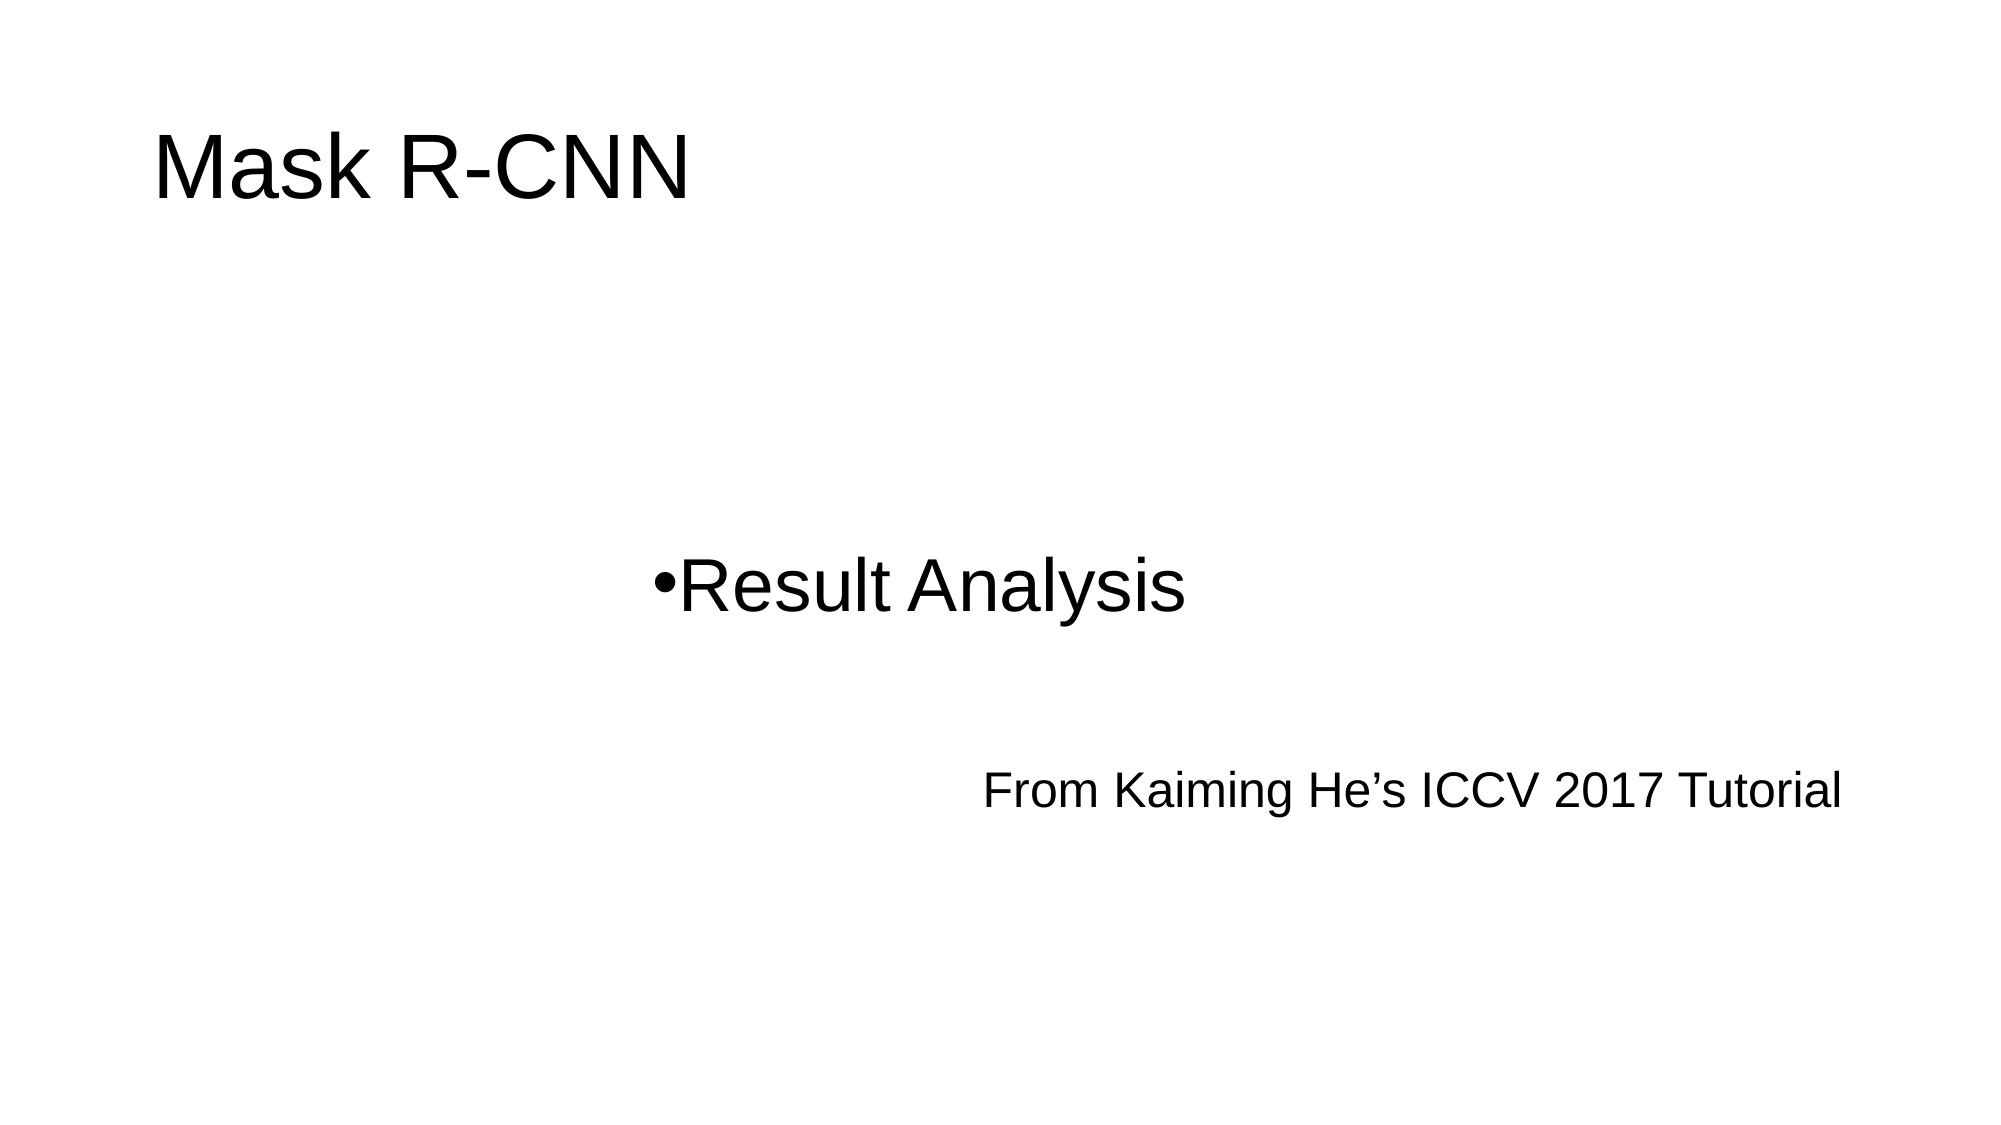

# Mask R-CNN
Result Analysis
From Kaiming He’s ICCV 2017 Tutorial